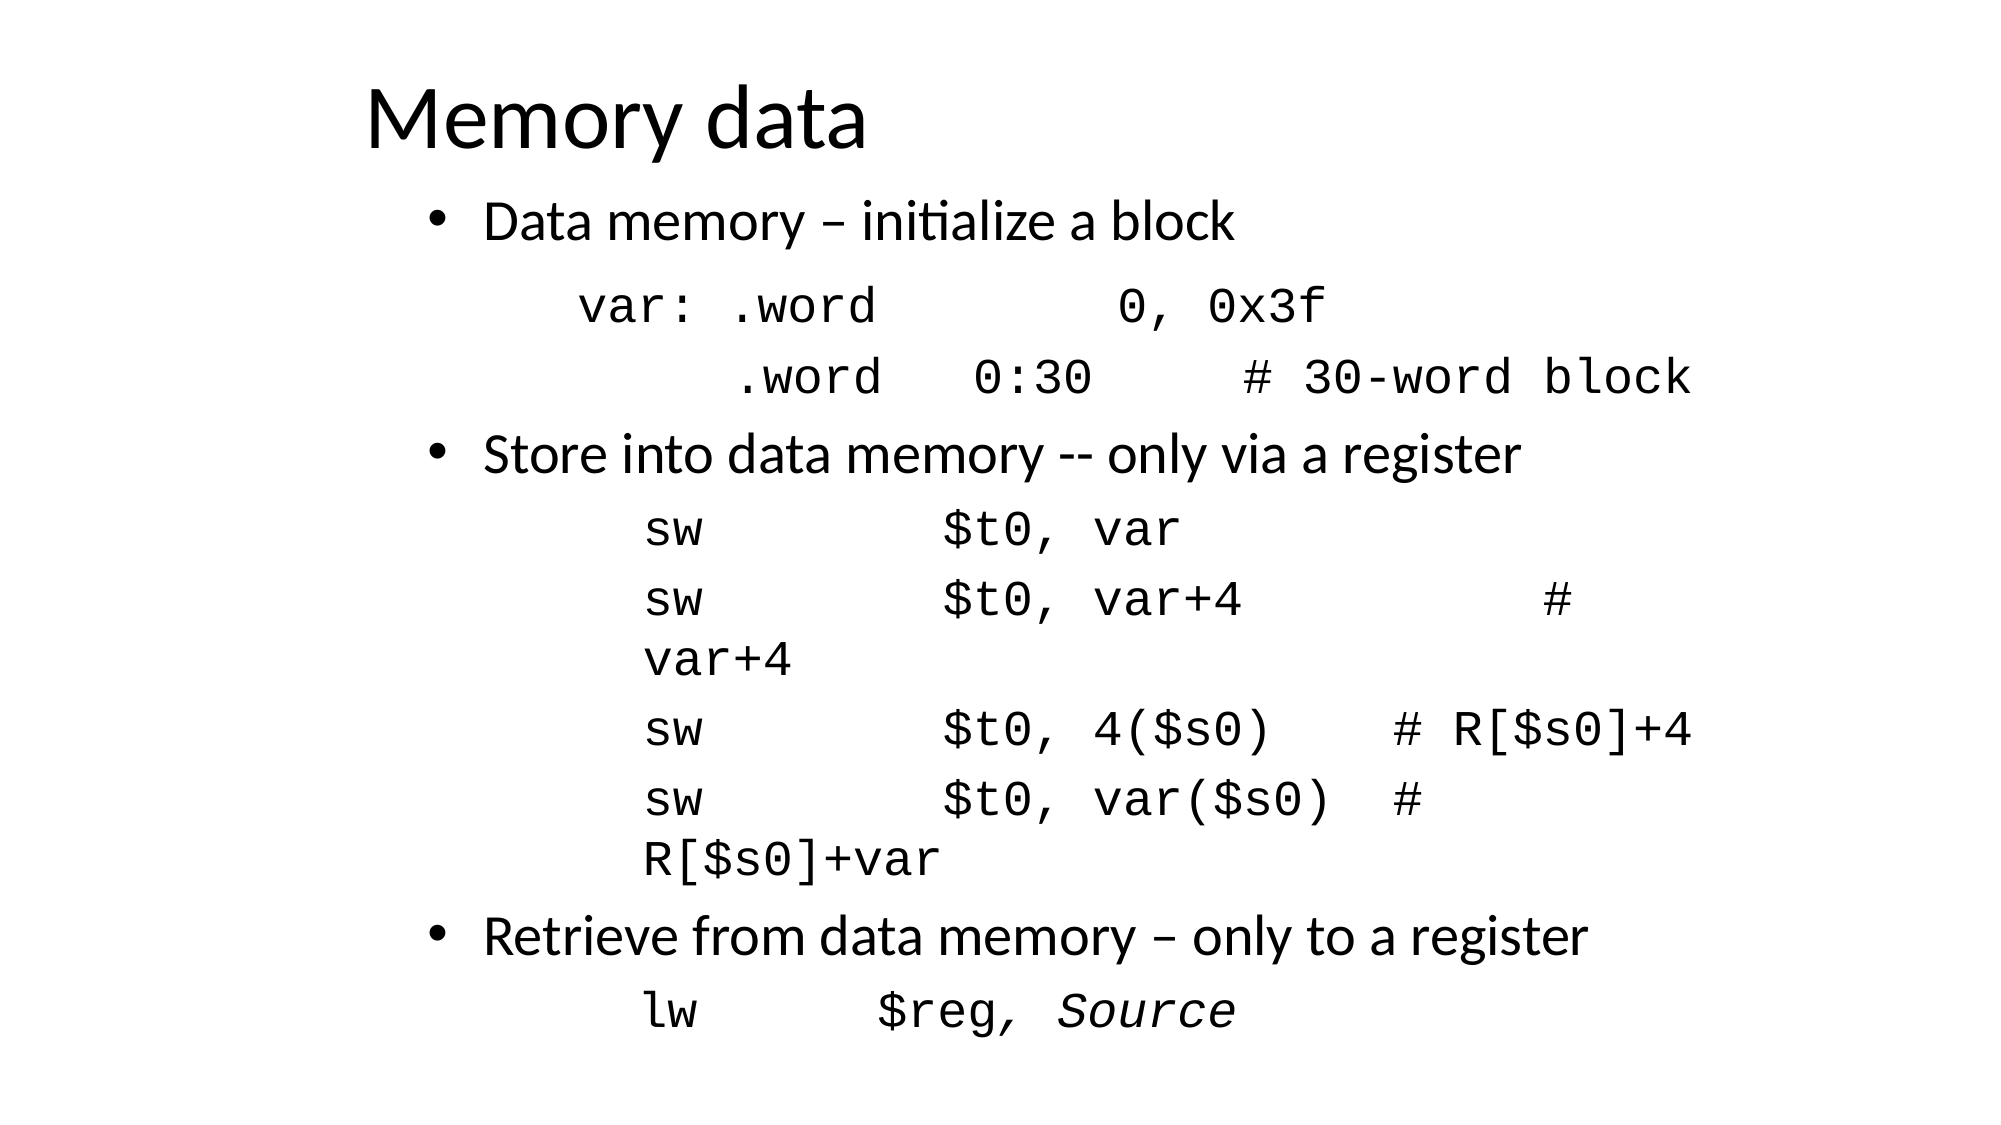

Memory data
Data memory – initialize a block
	var: .word	   0, 0x3f
   .word   0:30	# 30-word block
Store into data memory -- only via a register
sw		$t0, var
sw		$t0, var+4		# var+4
sw		$t0, 4($s0)	# R[$s0]+4
sw		$t0, var($s0)	# R[$s0]+var
Retrieve from data memory – only to a register
	  lw  	$reg, Source